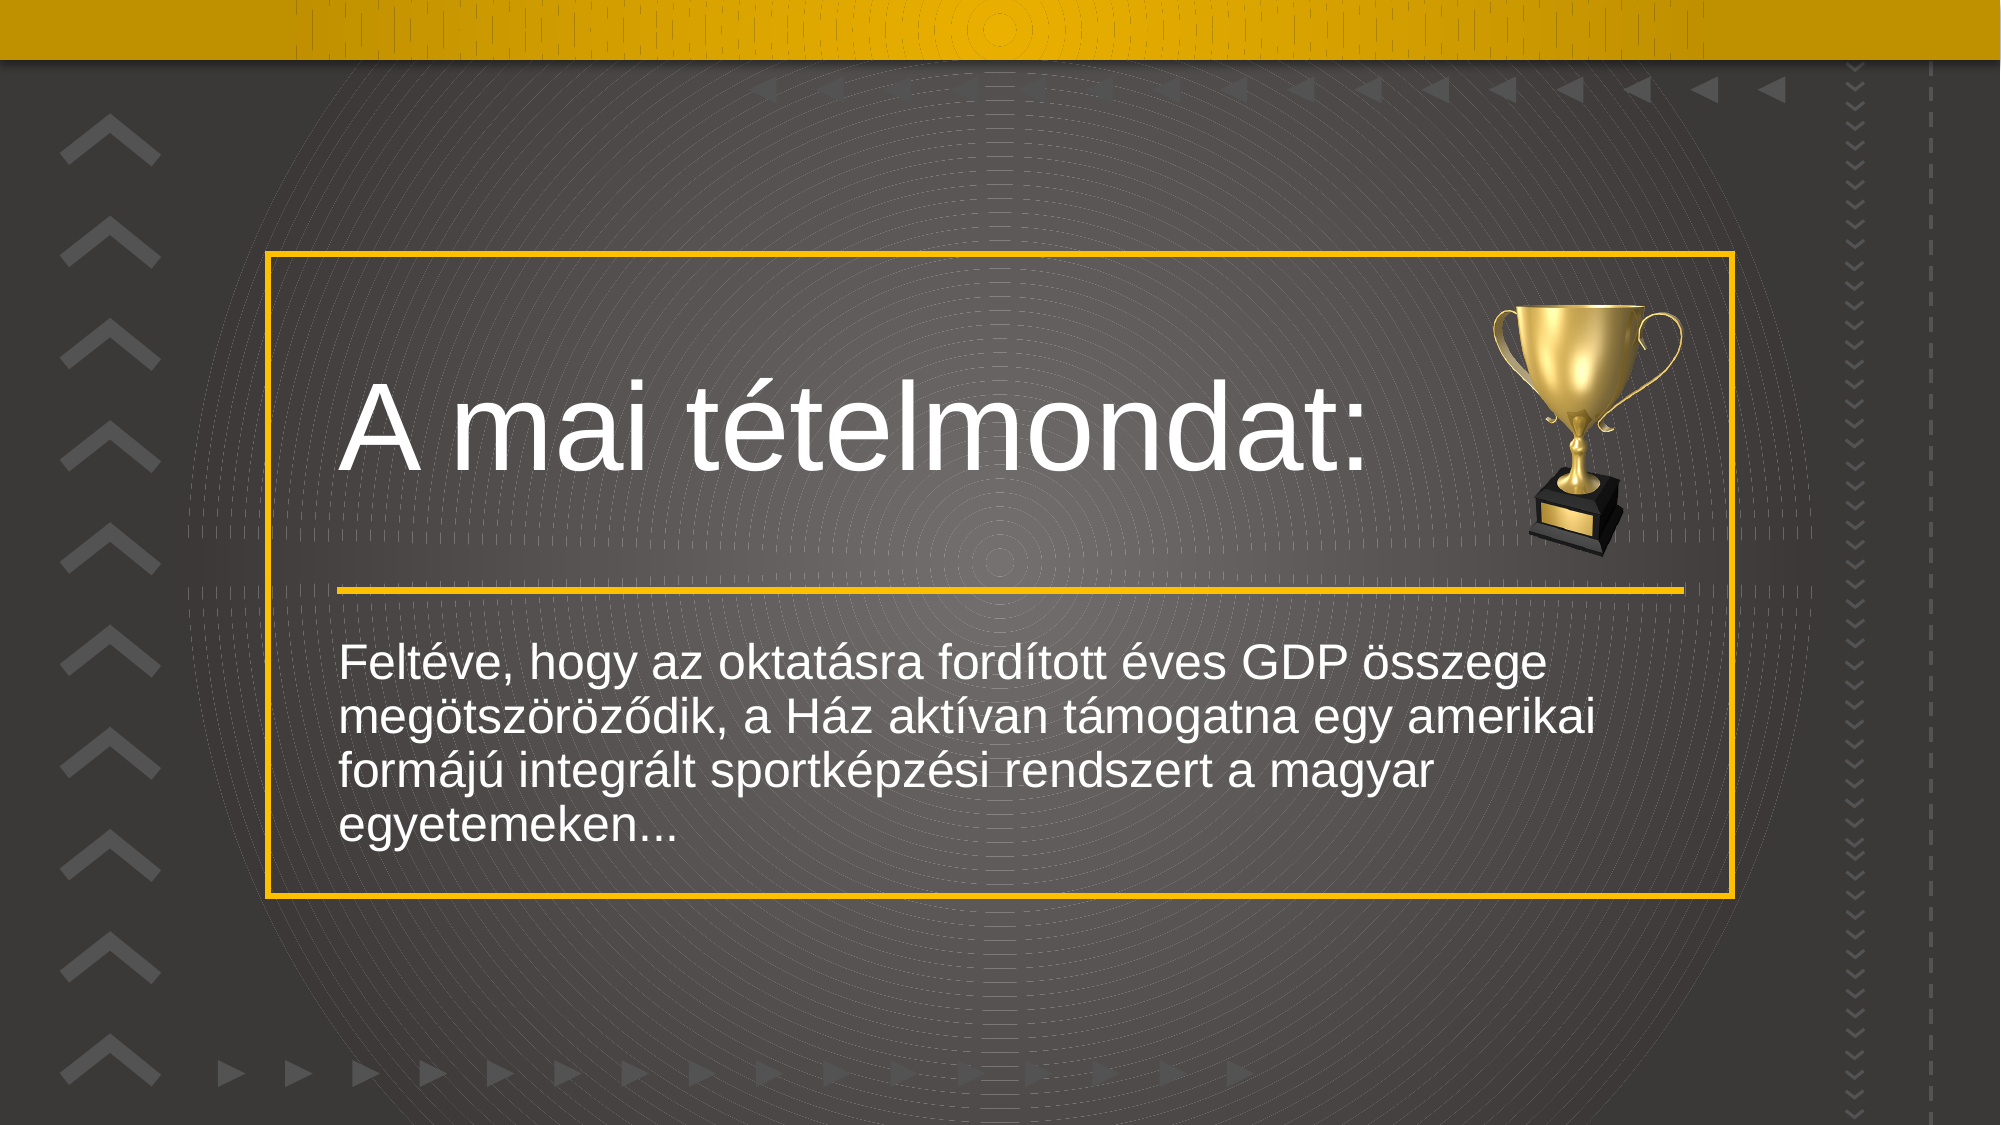

# A mai tételmondat:
Feltéve, hogy az oktatásra fordított éves GDP összege megötszöröződik, a Ház aktívan támogatna egy amerikai formájú integrált sportképzési rendszert a magyar egyetemeken...